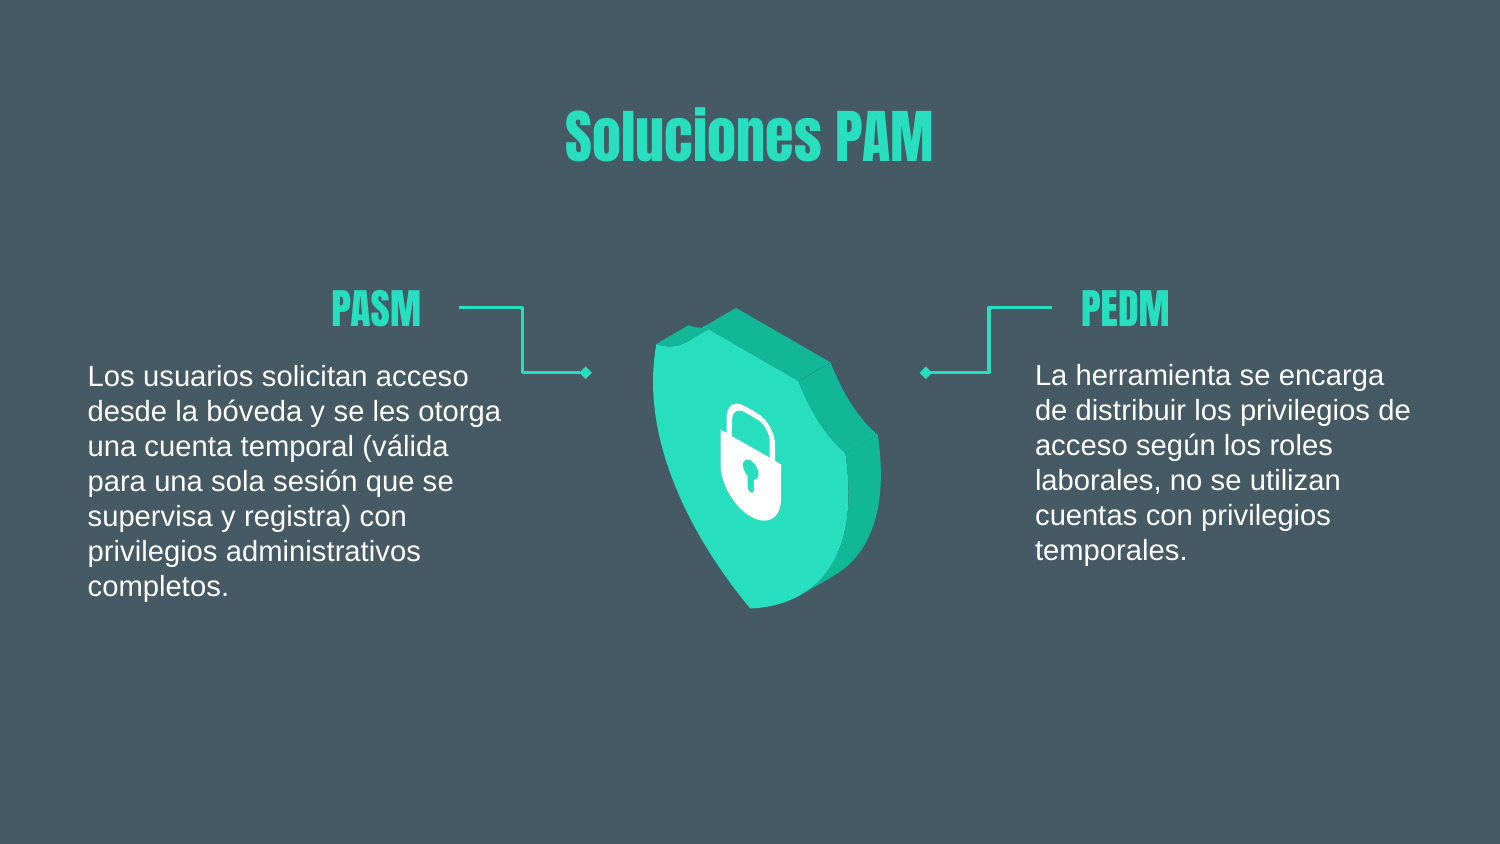

# Soluciones PAM
PEDM
PASM

La herramienta se encarga de distribuir los privilegios de acceso según los roles laborales, no se utilizan cuentas con privilegios temporales.
Los usuarios solicitan acceso desde la bóveda y se les otorga una cuenta temporal (válida para una sola sesión que se supervisa y registra) con privilegios administrativos completos.